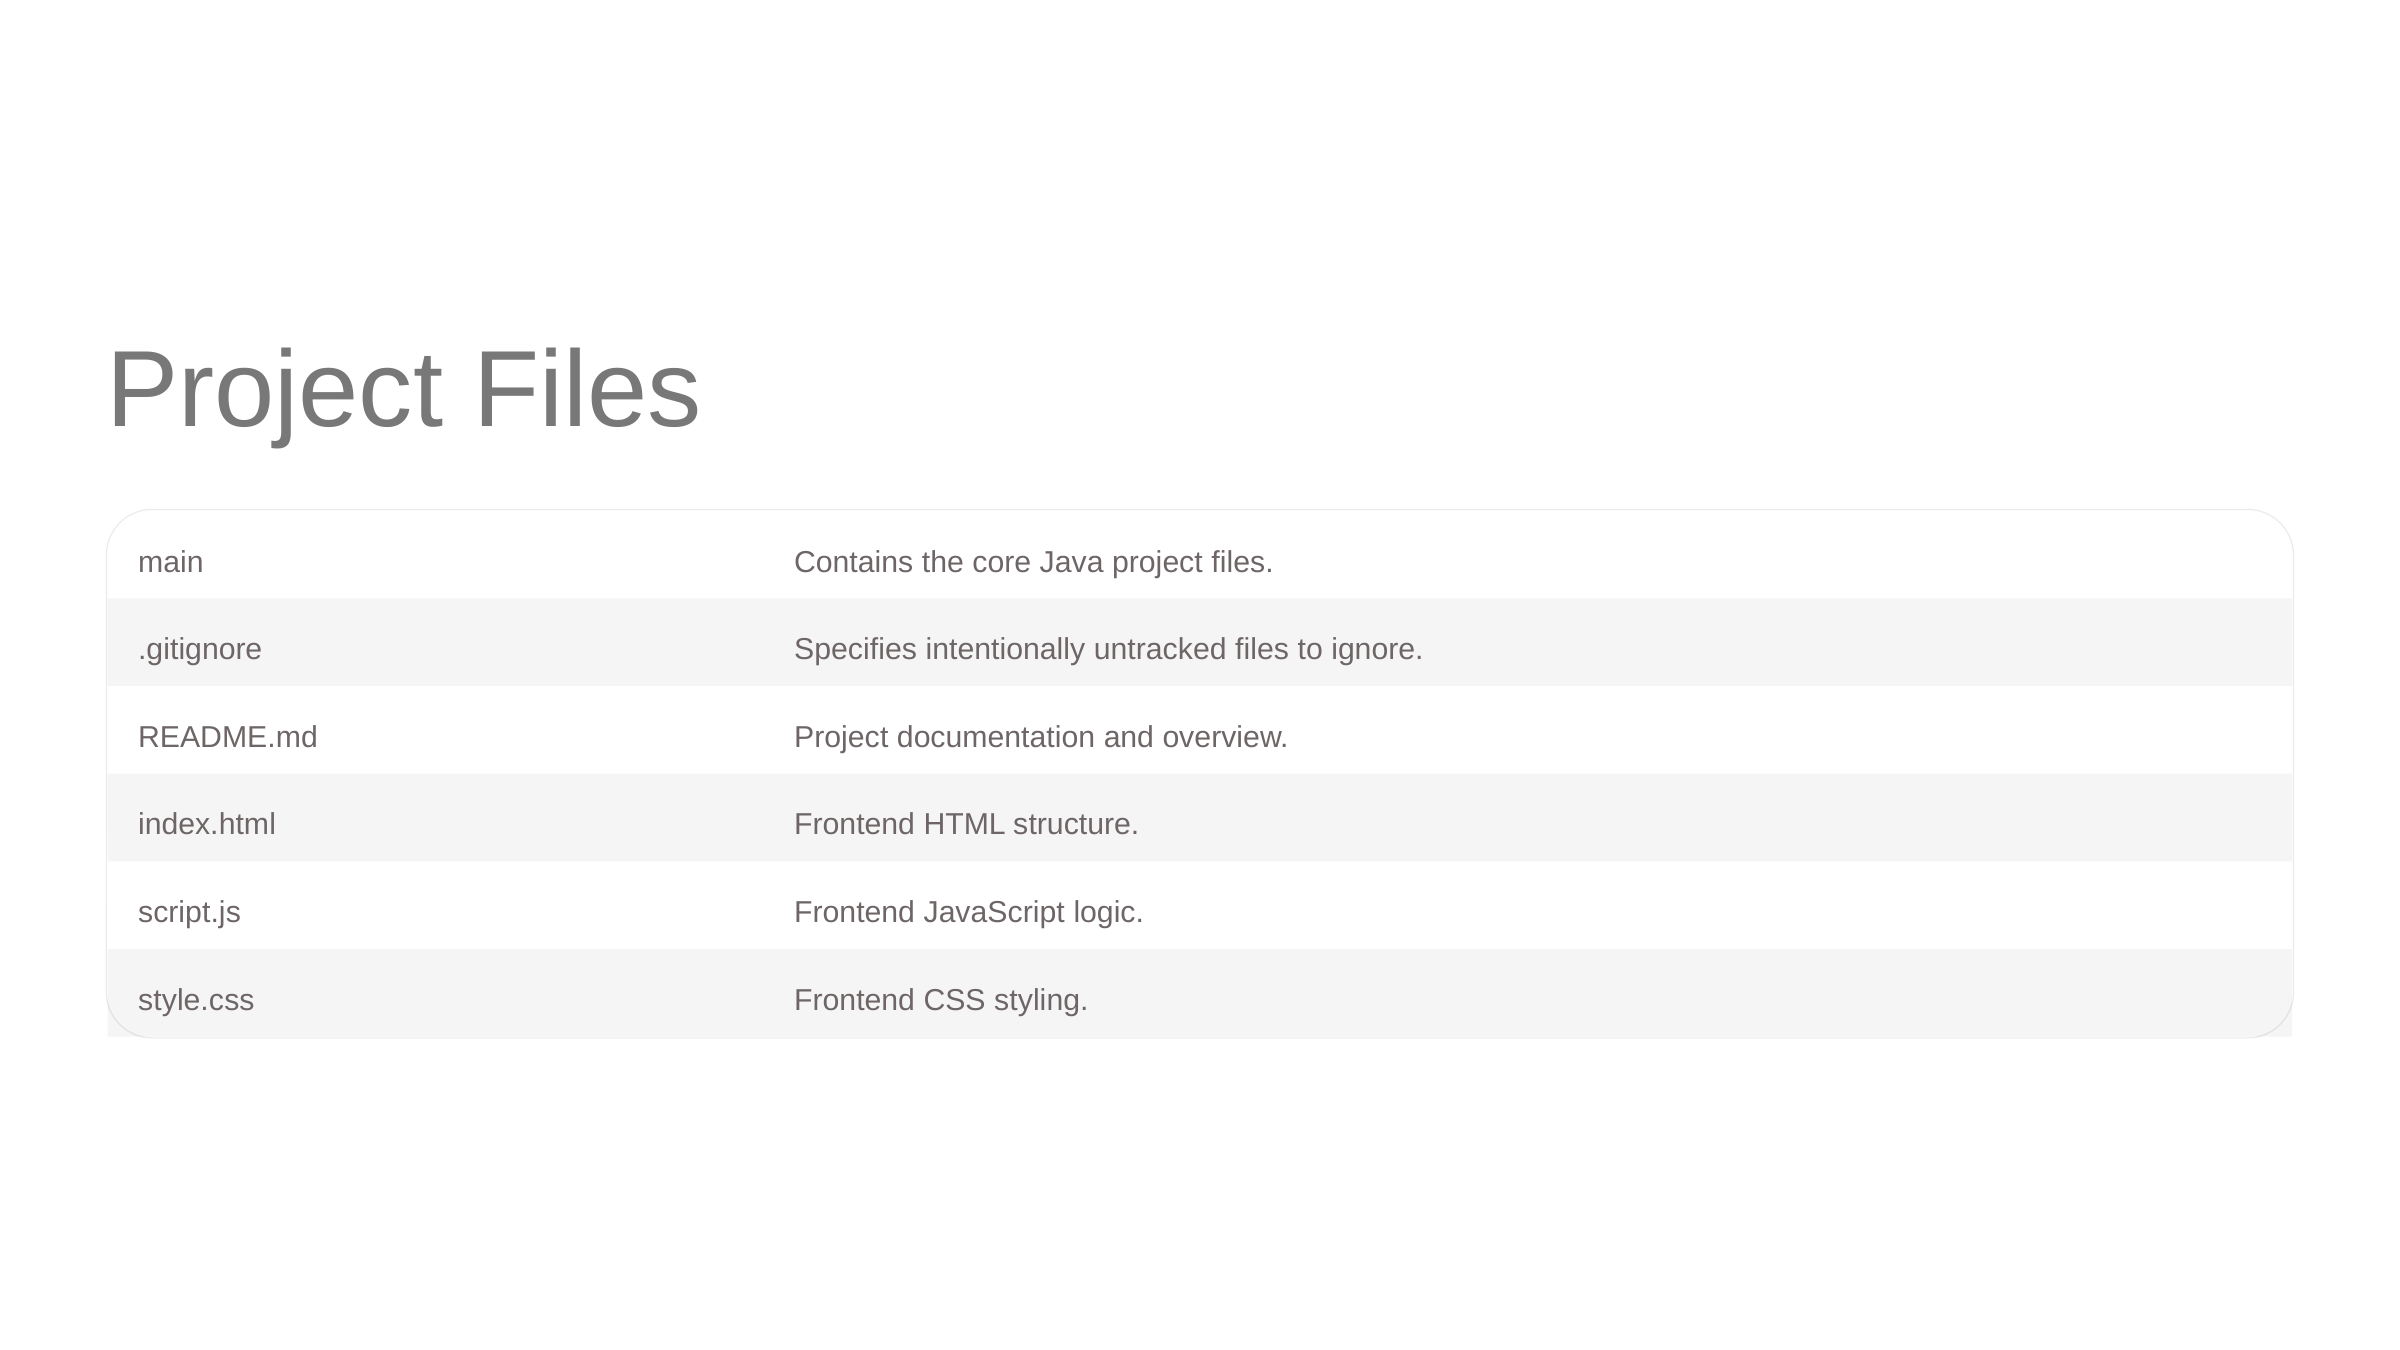

Project Files

main
Contains the core Java project files.

.gitignore
Specifies intentionally untracked files to ignore.

README.md
Project documentation and overview.

index.html
Frontend HTML structure.

script.js
Frontend JavaScript logic.

style.css
Frontend CSS styling.